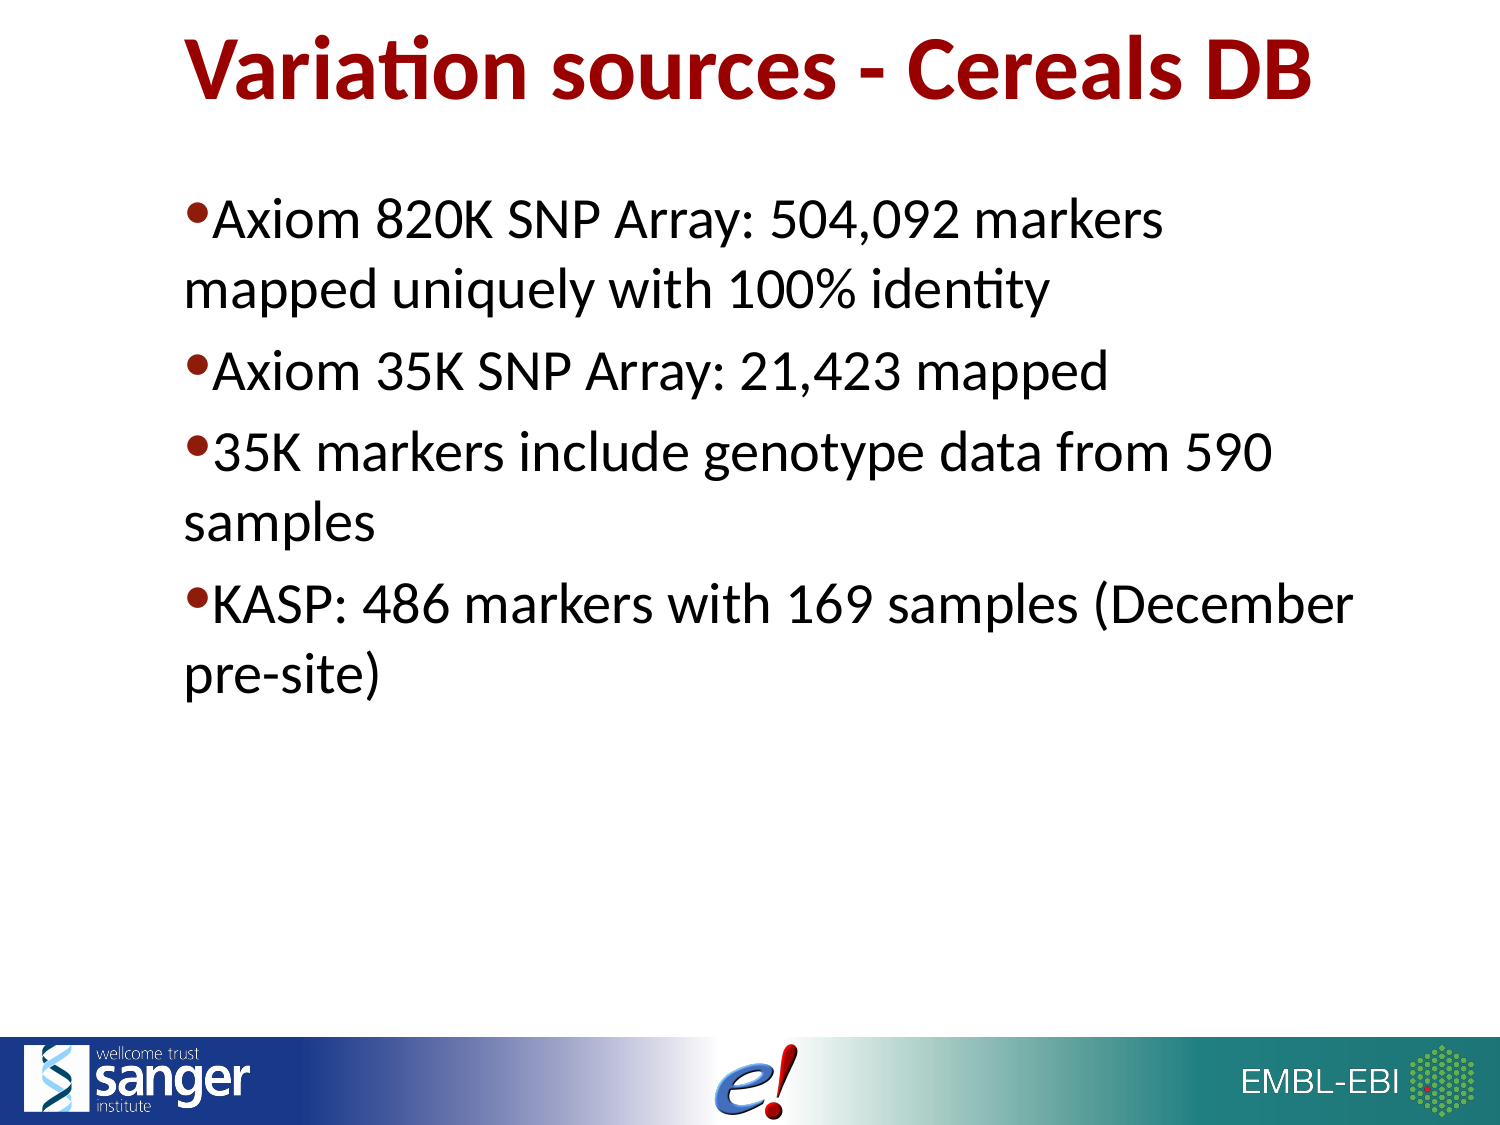

# Variation sources - Cereals DB
Axiom 820K SNP Array: 504,092 markers mapped uniquely with 100% identity
Axiom 35K SNP Array: 21,423 mapped
35K markers include genotype data from 590 samples
KASP: 486 markers with 169 samples (December pre-site)